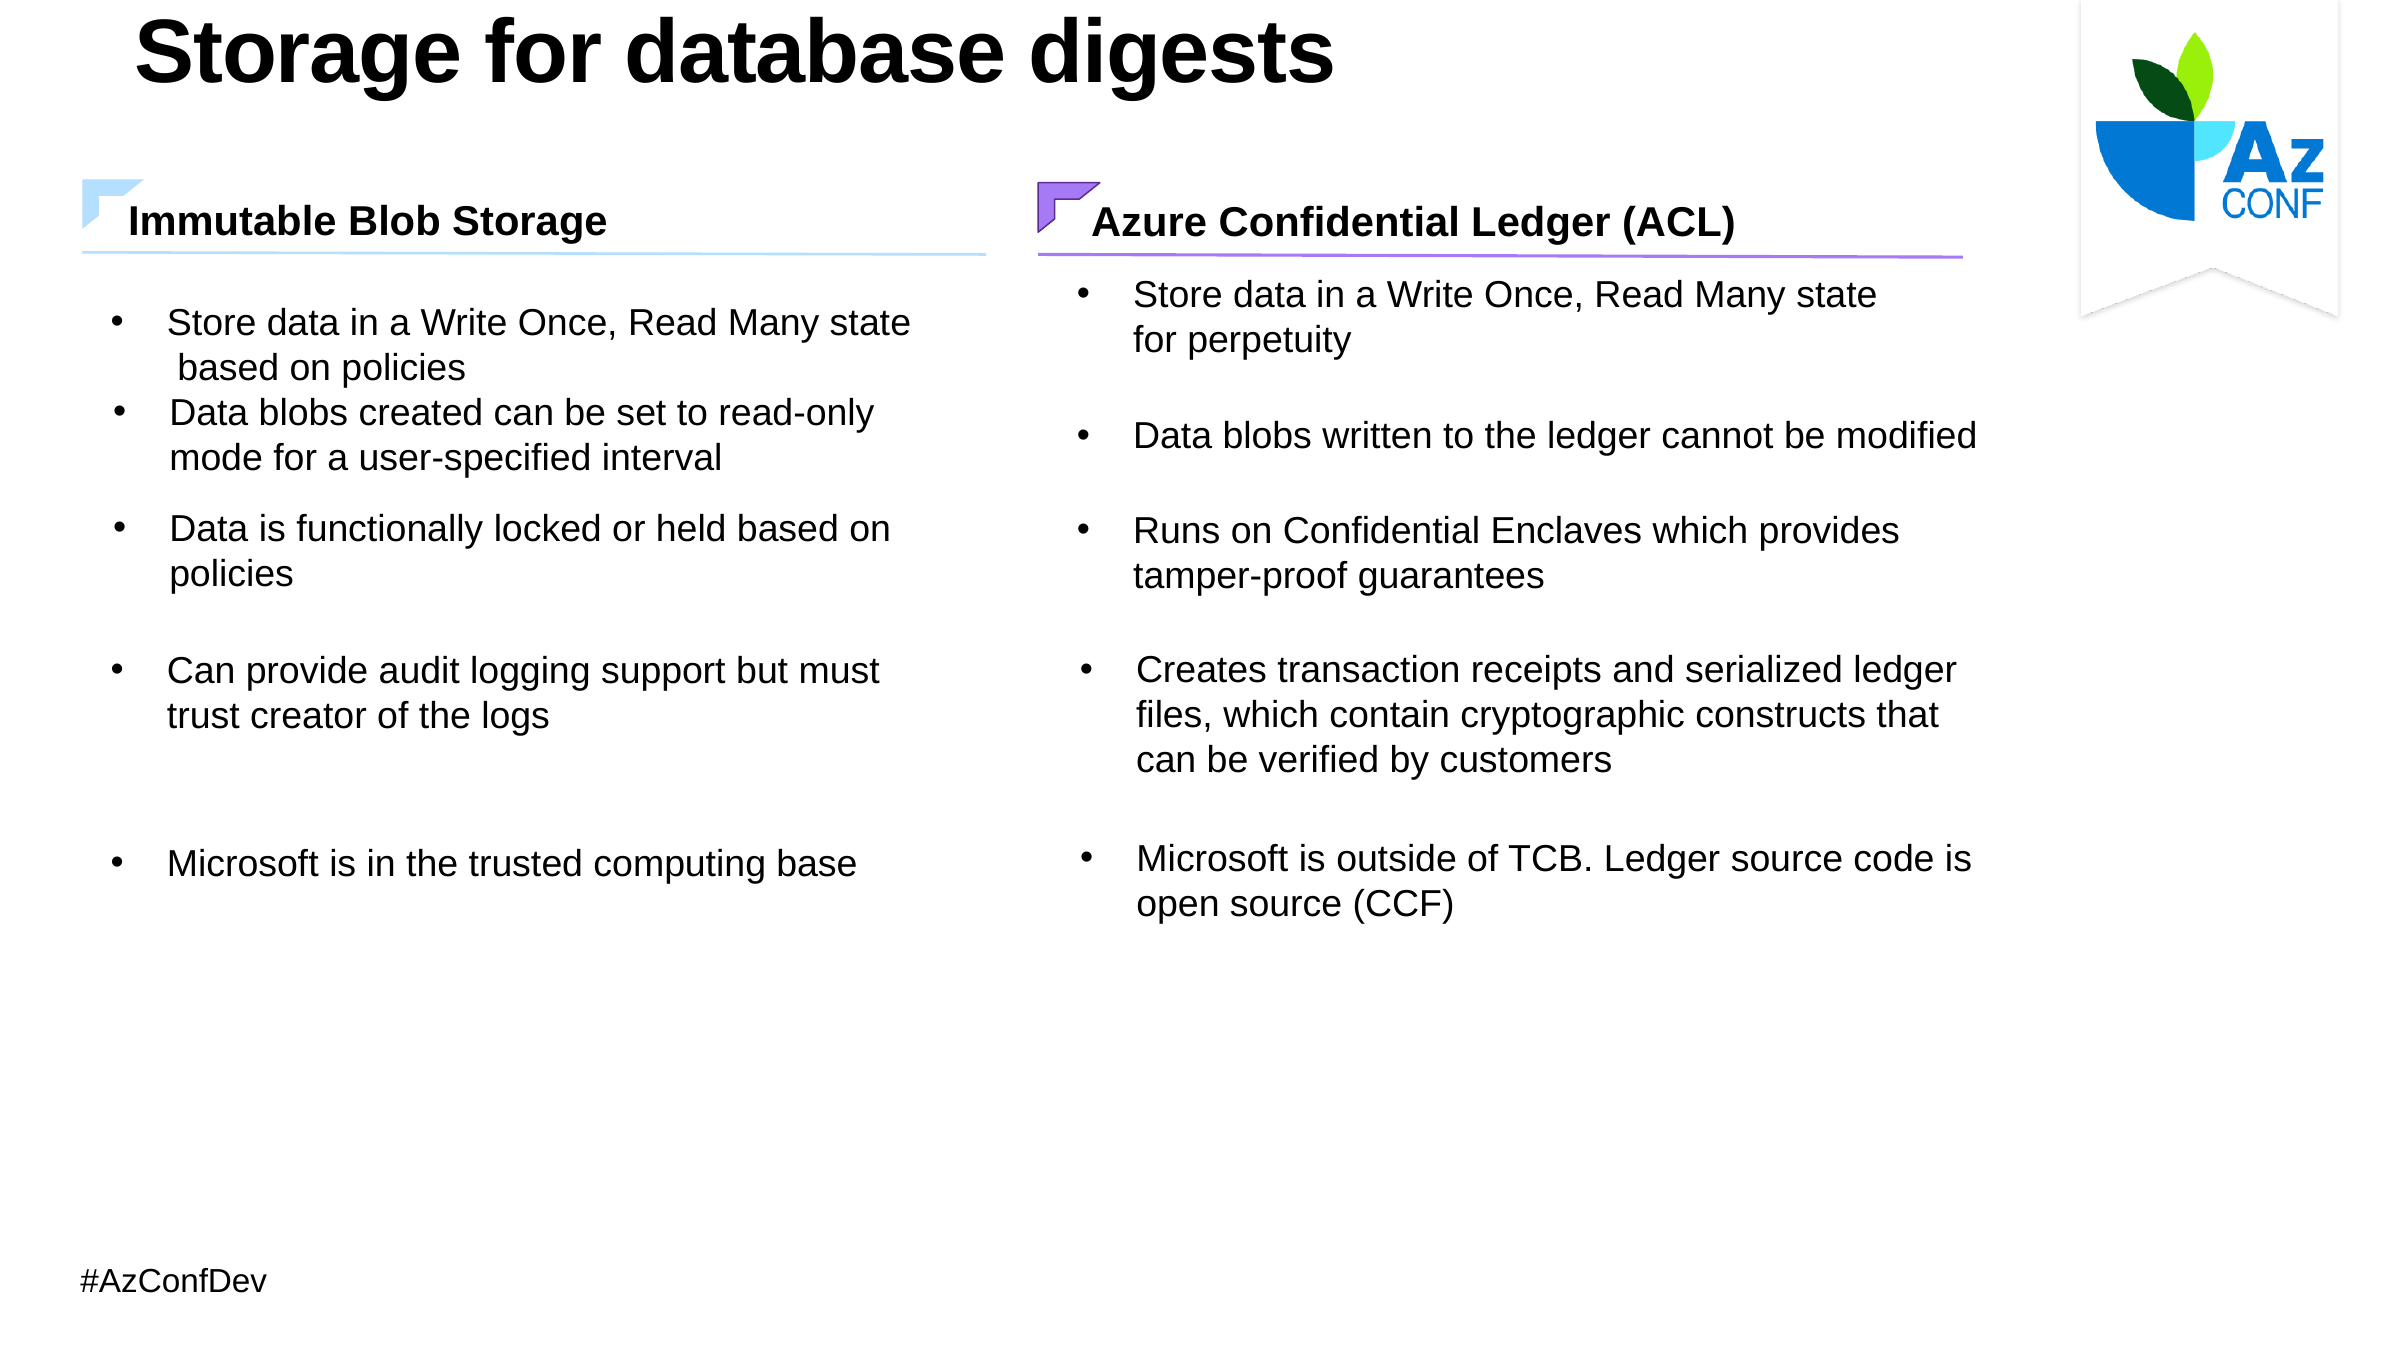

Storage for database digests

Immutable Blob Storage
Azure Confidential Ledger (ACL)
Store data in a Write Once, Read Many state for perpetuity
Store data in a Write Once, Read Many state
 based on policies
Data blobs created can be set to read-only mode for a user-specified interval
Data blobs written to the ledger cannot be modified
Data is functionally locked or held based on policies
Runs on Confidential Enclaves which provides tamper-proof guarantees
Creates transaction receipts and serialized ledger files, which contain cryptographic constructs that can be verified by customers
Can provide audit logging support but must trust creator of the logs
Microsoft is outside of TCB. Ledger source code is open source (CCF)
Microsoft is in the trusted computing base